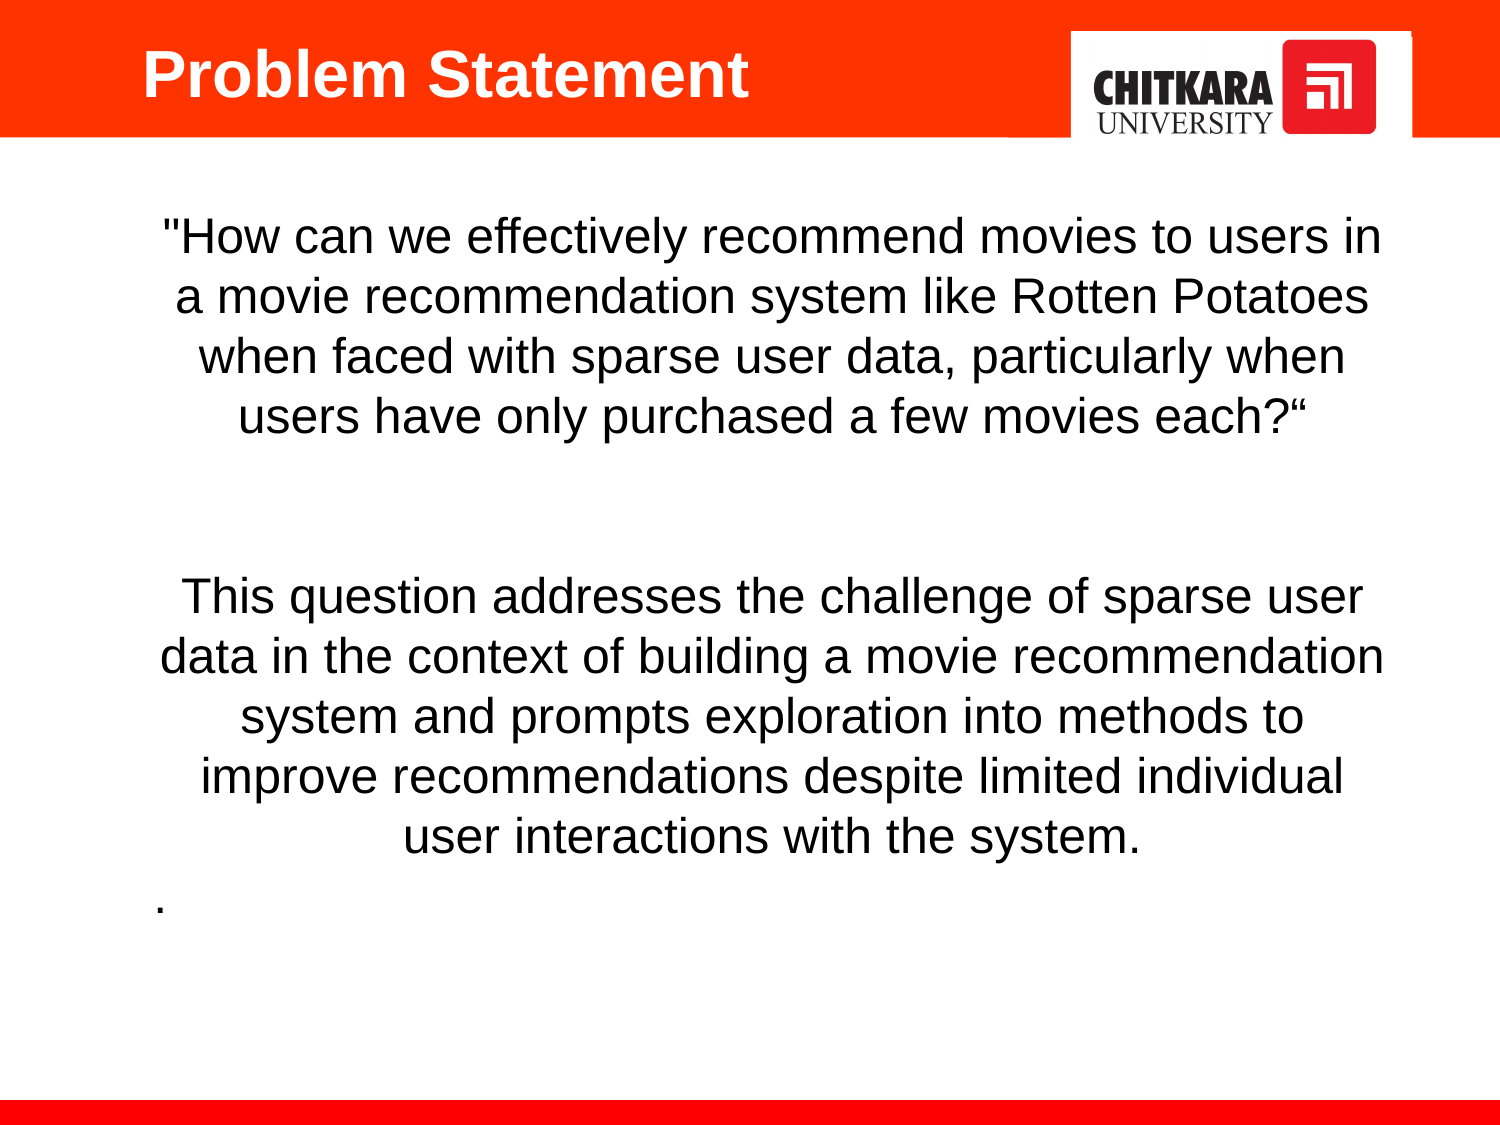

Problem Statement
"How can we effectively recommend movies to users in a movie recommendation system like Rotten Potatoes when faced with sparse user data, particularly when users have only purchased a few movies each?“

This question addresses the challenge of sparse user data in the context of building a movie recommendation system and prompts exploration into methods to improve recommendations despite limited individual user interactions with the system.
.